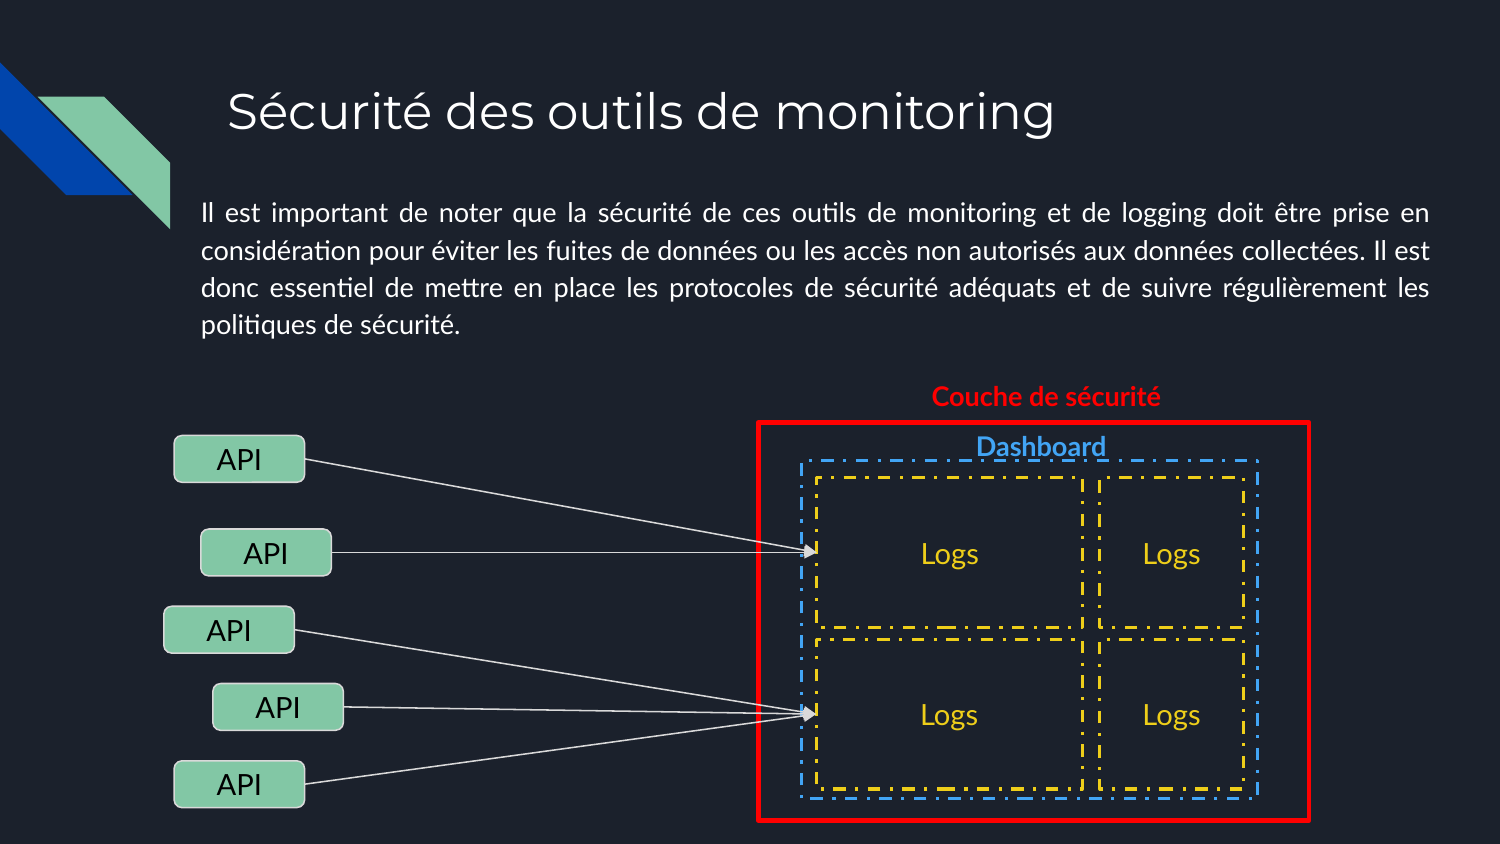

# Sécurité des outils de monitoring
Il est important de noter que la sécurité de ces outils de monitoring et de logging doit être prise en considération pour éviter les fuites de données ou les accès non autorisés aux données collectées. Il est donc essentiel de mettre en place les protocoles de sécurité adéquats et de suivre régulièrement les politiques de sécurité.
Couche de sécurité
Dashboard

API

Logs
Logs
API
API
Logs
Logs
API
API